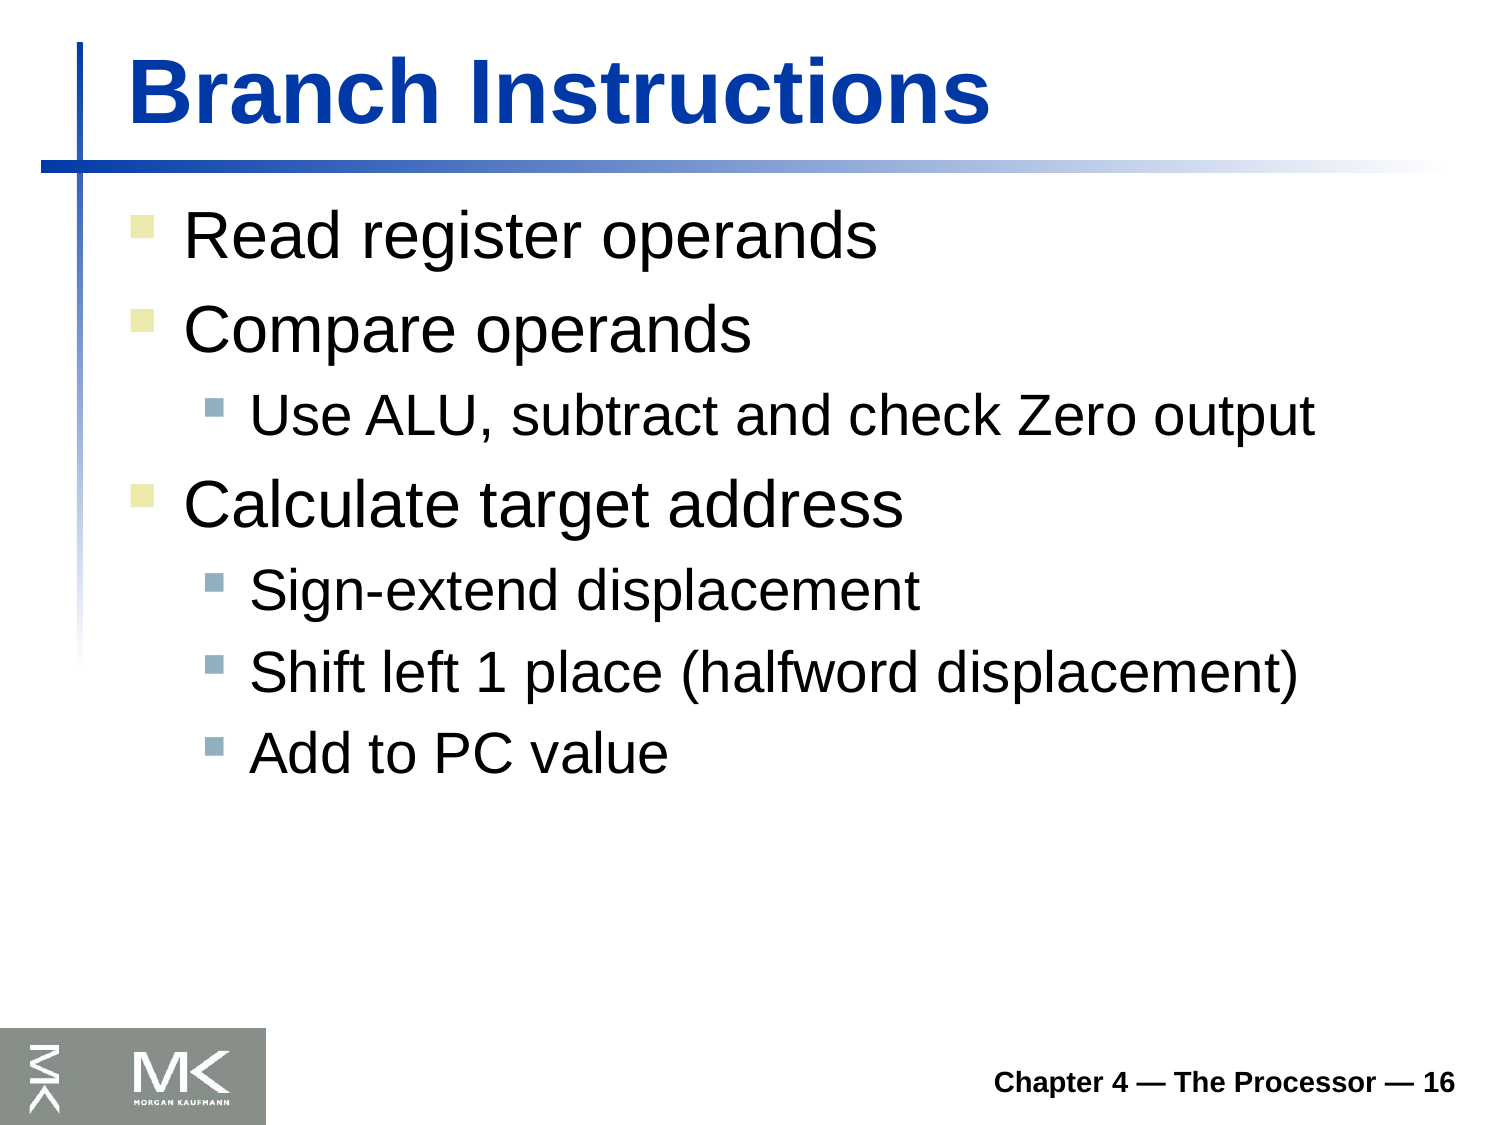

# Branch Instructions
Read register operands
Compare operands
Use ALU, subtract and check Zero output
Calculate target address
Sign-extend displacement
Shift left 1 place (halfword displacement)
Add to PC value
Chapter 4 — The Processor — 16